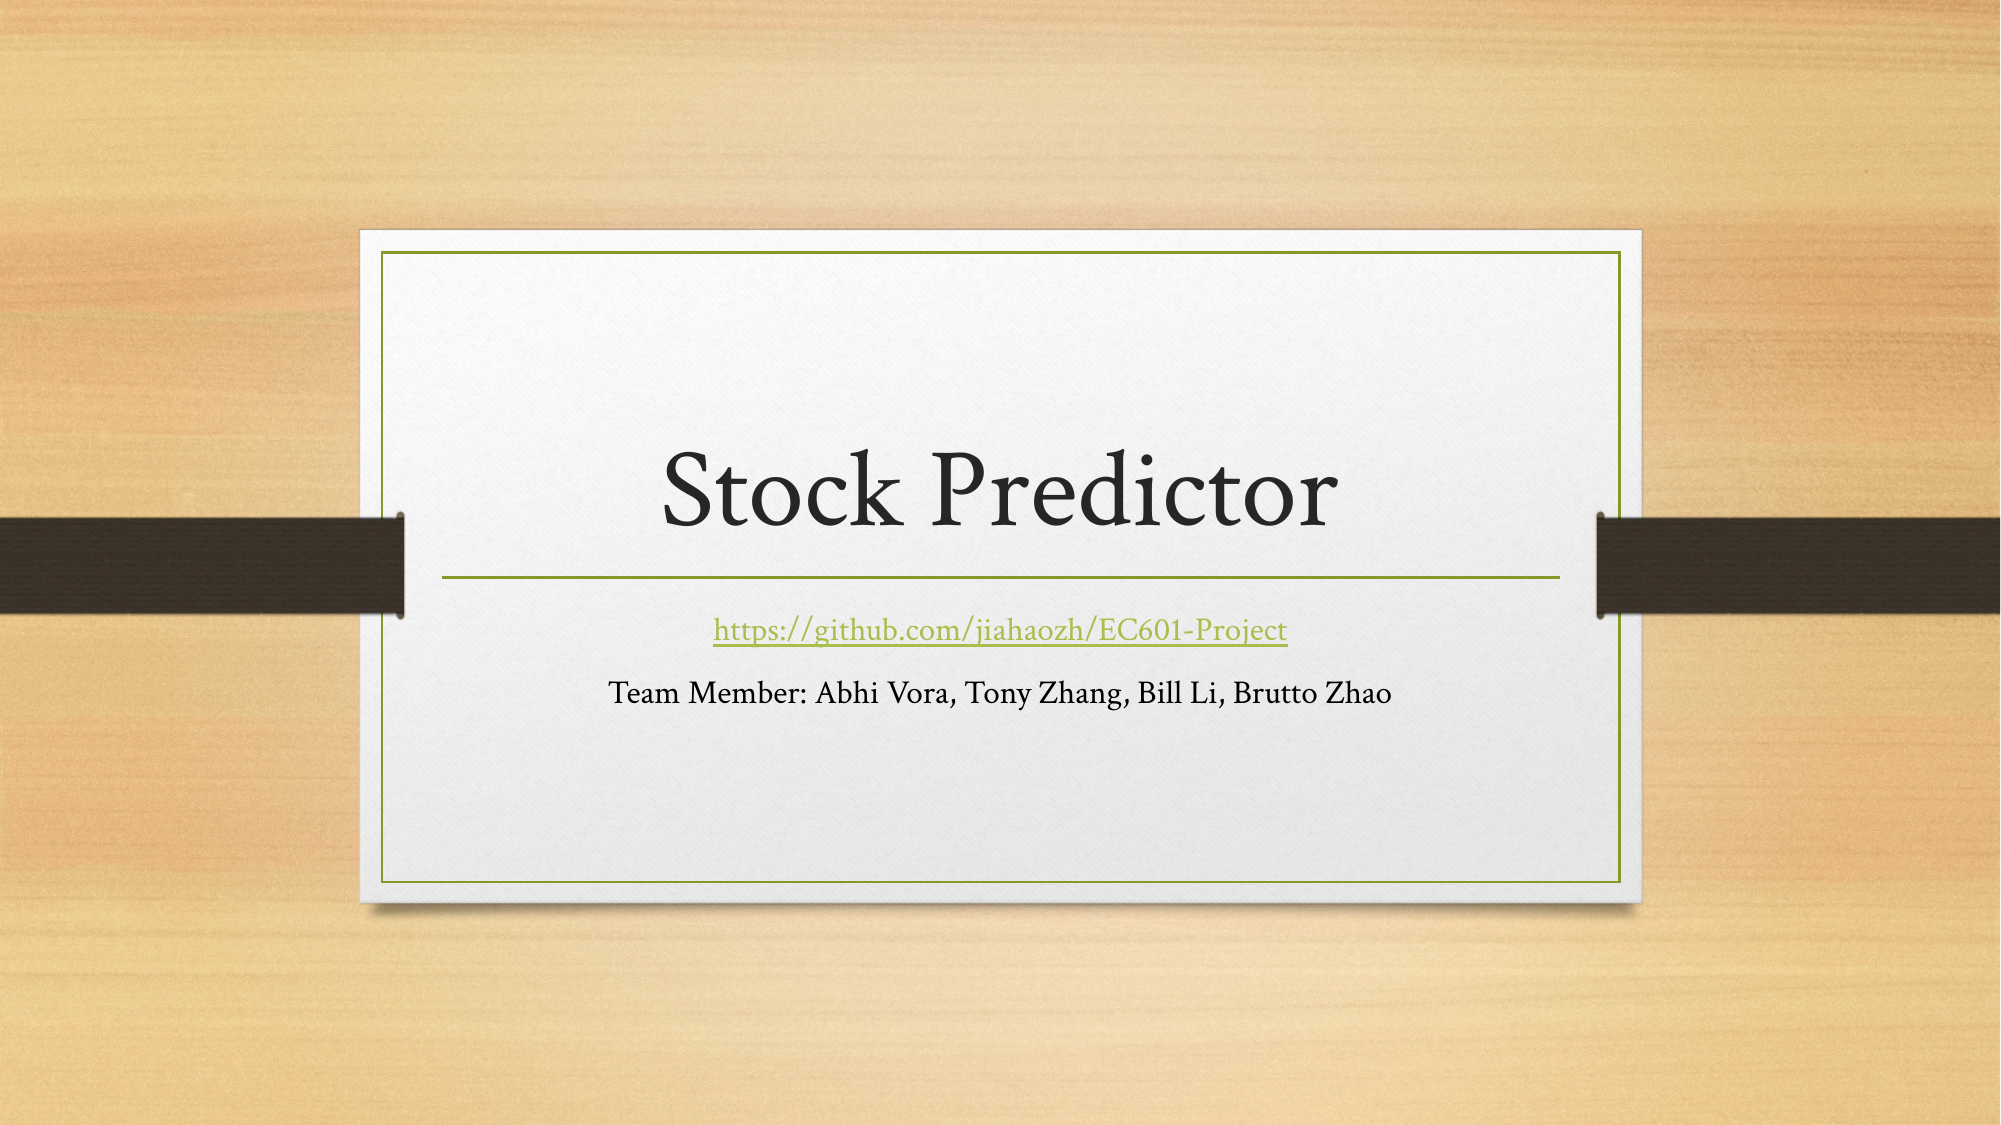

# Stock Predictor
https://github.com/jiahaozh/EC601-Project
Team Member: Abhi Vora, Tony Zhang, Bill Li, Brutto Zhao